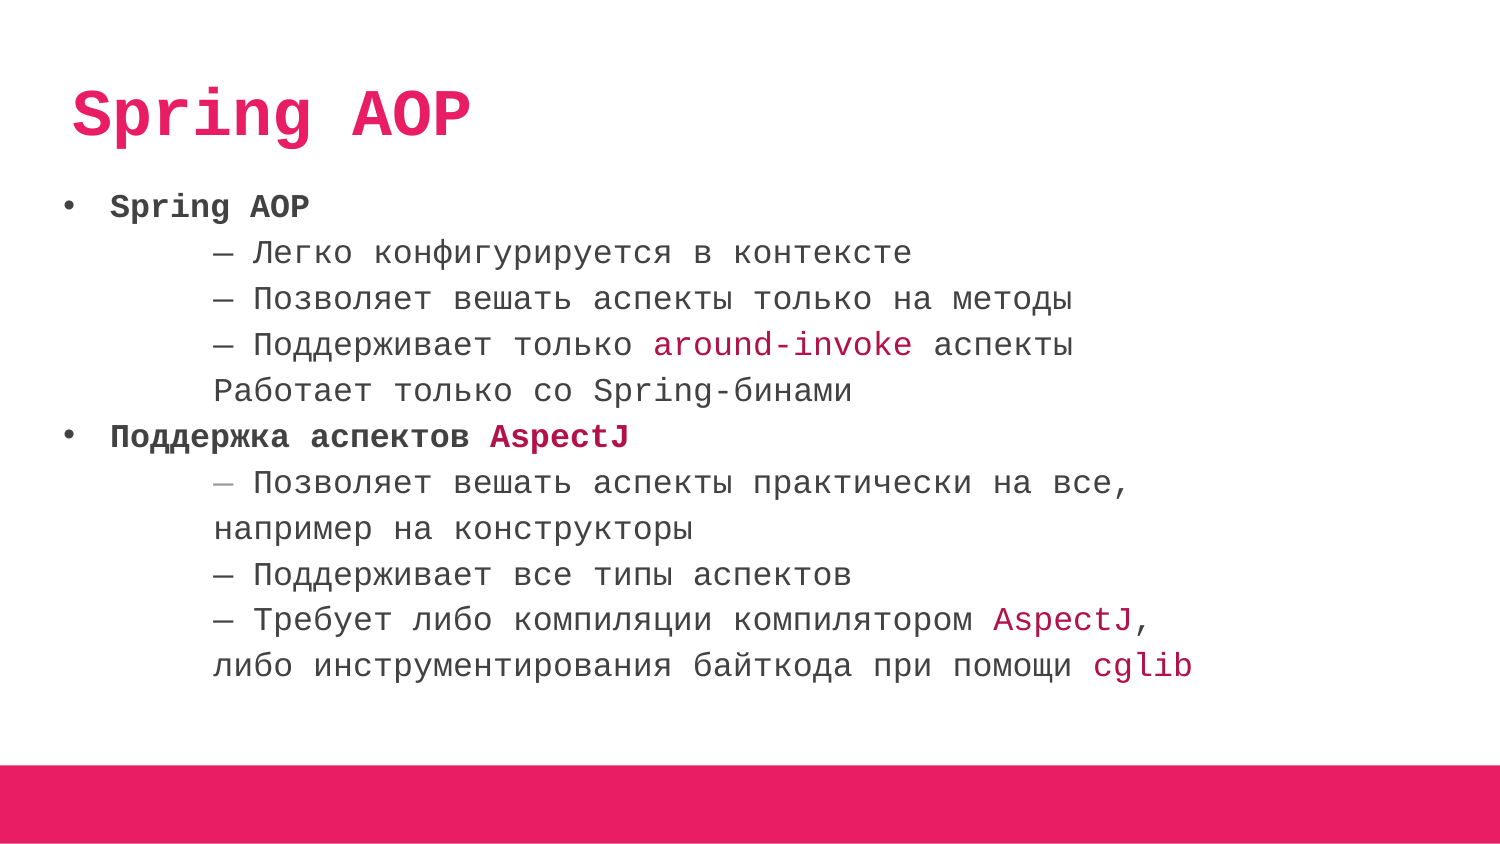

# Spring AOP
Spring AOP
	— Легко конфигурируется в контексте
	— Позволяет вешать аспекты только на методы
	— Поддерживает только around-invoke аспекты
	Работает только со Spring-бинами
Поддержка аспектов AspectJ
	— Позволяет вешать аспекты практически на все, 	например на конструкторы
	— Поддерживает все типы аспектов
	— Требует либо компиляции компилятором AspectJ, 	либо инструментирования байткода при помощи cglib